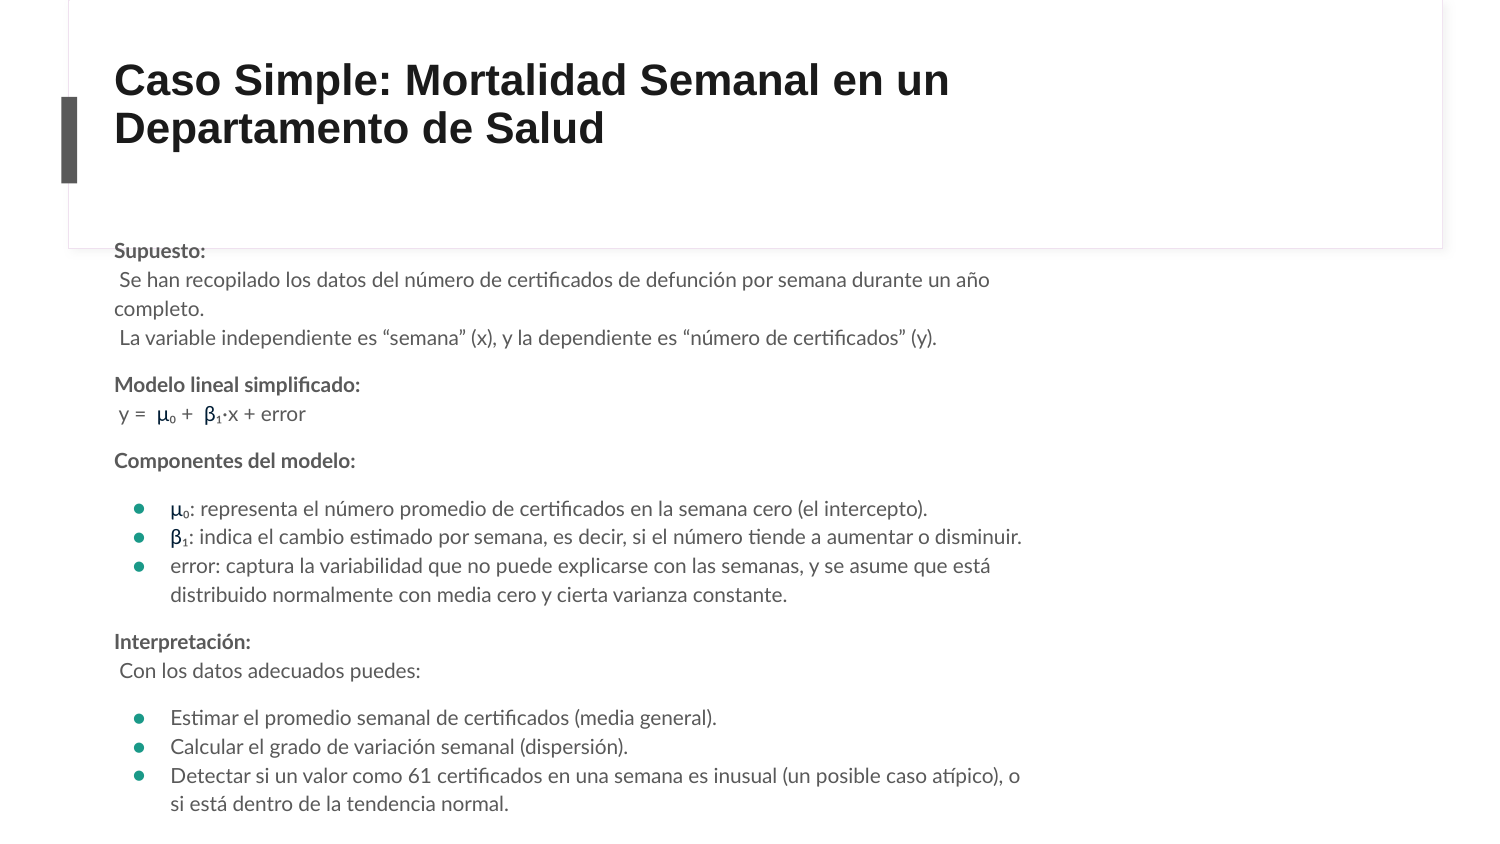

# Caso Simple: Mortalidad Semanal en un Departamento de Salud
Supuesto:
 Se han recopilado los datos del número de certificados de defunción por semana durante un año completo.
 La variable independiente es “semana” (x), y la dependiente es “número de certificados” (y).
Modelo lineal simplificado:
 y =  μ₀ +  β₁·x + error
Componentes del modelo:
μ₀: representa el número promedio de certificados en la semana cero (el intercepto).
β₁: indica el cambio estimado por semana, es decir, si el número tiende a aumentar o disminuir.
error: captura la variabilidad que no puede explicarse con las semanas, y se asume que está distribuido normalmente con media cero y cierta varianza constante.
Interpretación:
 Con los datos adecuados puedes:
Estimar el promedio semanal de certificados (media general).
Calcular el grado de variación semanal (dispersión).
Detectar si un valor como 61 certificados en una semana es inusual (un posible caso atípico), o si está dentro de la tendencia normal.